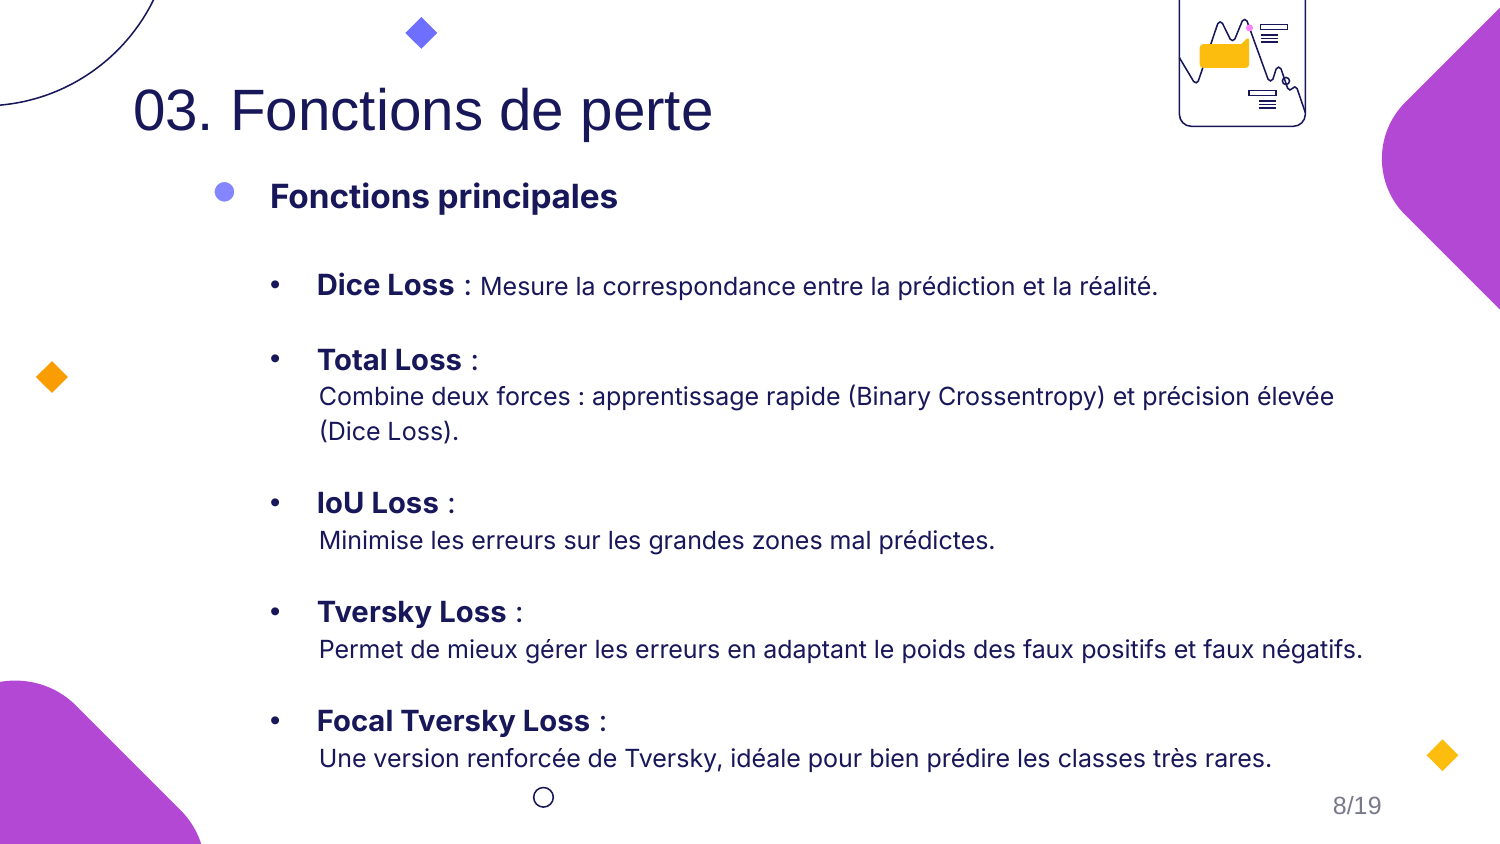

# 03. Fonctions de perte
Fonctions principales

Dice Loss : Mesure la correspondance entre la prédiction et la réalité.

Total Loss :
       Combine deux forces : apprentissage rapide (Binary Crossentropy) et précision élevée
       (Dice Loss).

IoU Loss :
       Minimise les erreurs sur les grandes zones mal prédictes.

Tversky Loss :
       Permet de mieux gérer les erreurs en adaptant le poids des faux positifs et faux négatifs.

Focal Tversky Loss :
       Une version renforcée de Tversky, idéale pour bien prédire les classes très rares.

8/19